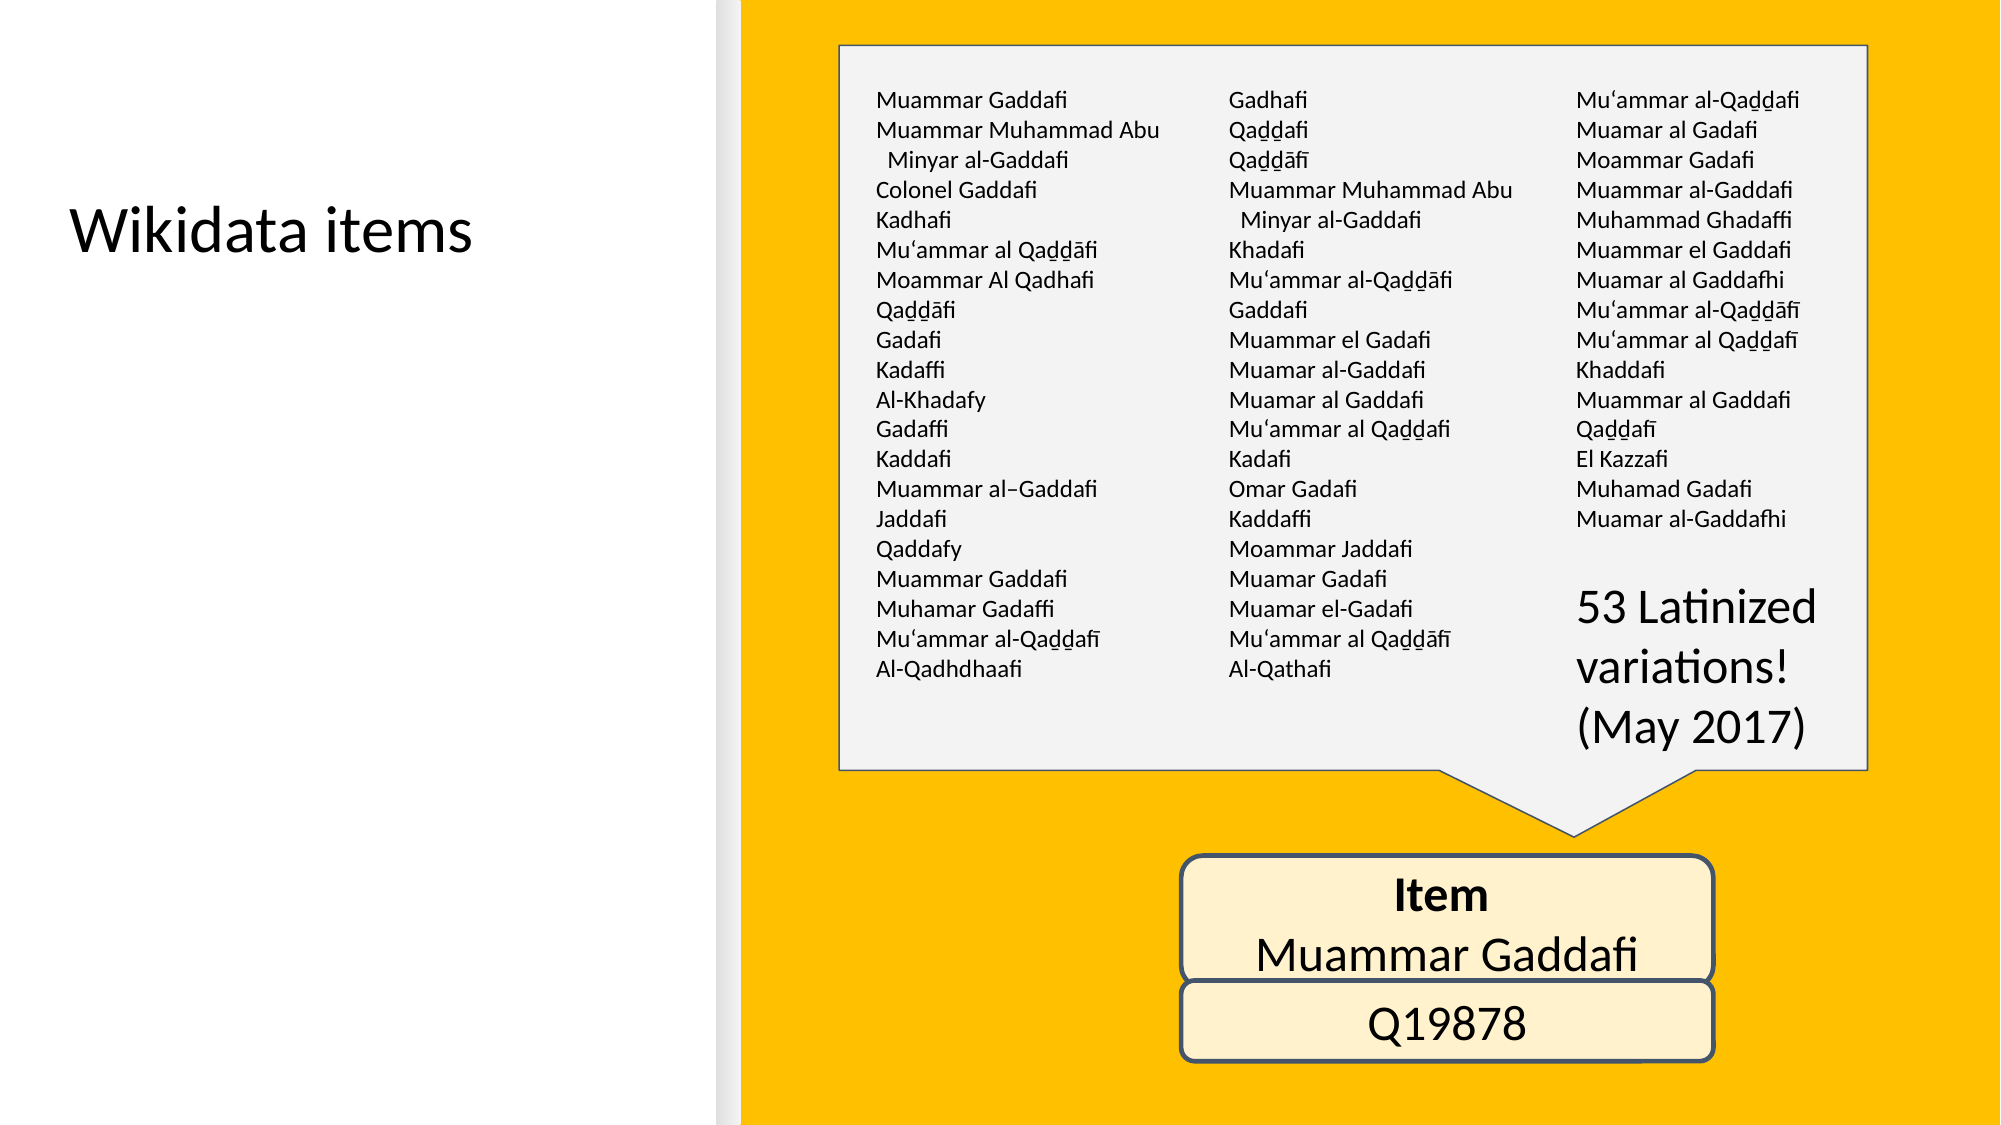

Muammar Gaddafi
Muammar Muhammad Abu
  Minyar al-Gaddafi
Colonel Gaddafi
Kadhafi
Mu‘ammar al Qaḏḏāfi
Moammar Al Qadhafi
Qaḏḏāfi
Gadafi
Kadaffi
Al-Khadafy
Gadaffi
Kaddafi
Muammar al–Gaddafi
Jaddafi
Qaddafy
Muammar Gaddafi
Muhamar Gadaffi
Mu‘ammar al-Qaḏḏafī
Al-Qadhdhaafi

Gadhafi
Qaḏḏafi
Qaḏḏāfī
Muammar Muhammad Abu
  Minyar al-Gaddafi
Khadafi
Mu‘ammar al-Qaḏḏāfi
Gaddafi
Muammar el Gadafi
Muamar al-Gaddafi
Muamar al Gaddafi
Mu‘ammar al Qaḏḏafi
Kadafi
Omar Gadafi
Kaddaffi
Moammar Jaddafi
Muamar Gadafi
Muamar el-Gadafi
Mu‘ammar al Qaḏḏāfī
Al-Qathafi
Mu‘ammar al-Qaḏḏafi
Muamar al Gadafi
Moammar Gadafi
Muammar al-Gaddafi
Muhammad Ghadaffi
Muammar el Gaddafi
Muamar al Gaddafhi
Mu‘ammar al-Qaḏḏāfī
Mu‘ammar al Qaḏḏafī
Khaddafi
Muammar al Gaddafi
Qaḏḏafī
El Kazzafi
Muhamad Gadafi
Muamar al-Gaddafhi

# Wikidata items
Using identifiers removes language dependence and ambiguity in:
    Writing systems (Chinese, Serbian, Kazakh, et al)
    Phonetization variations
    Spelling variations
    Maiden vs. married names
Canonical identifiers help link  to external databases
53 Latinized variations!
(May 2017)
Item
Muammar Gaddafi
Q19878